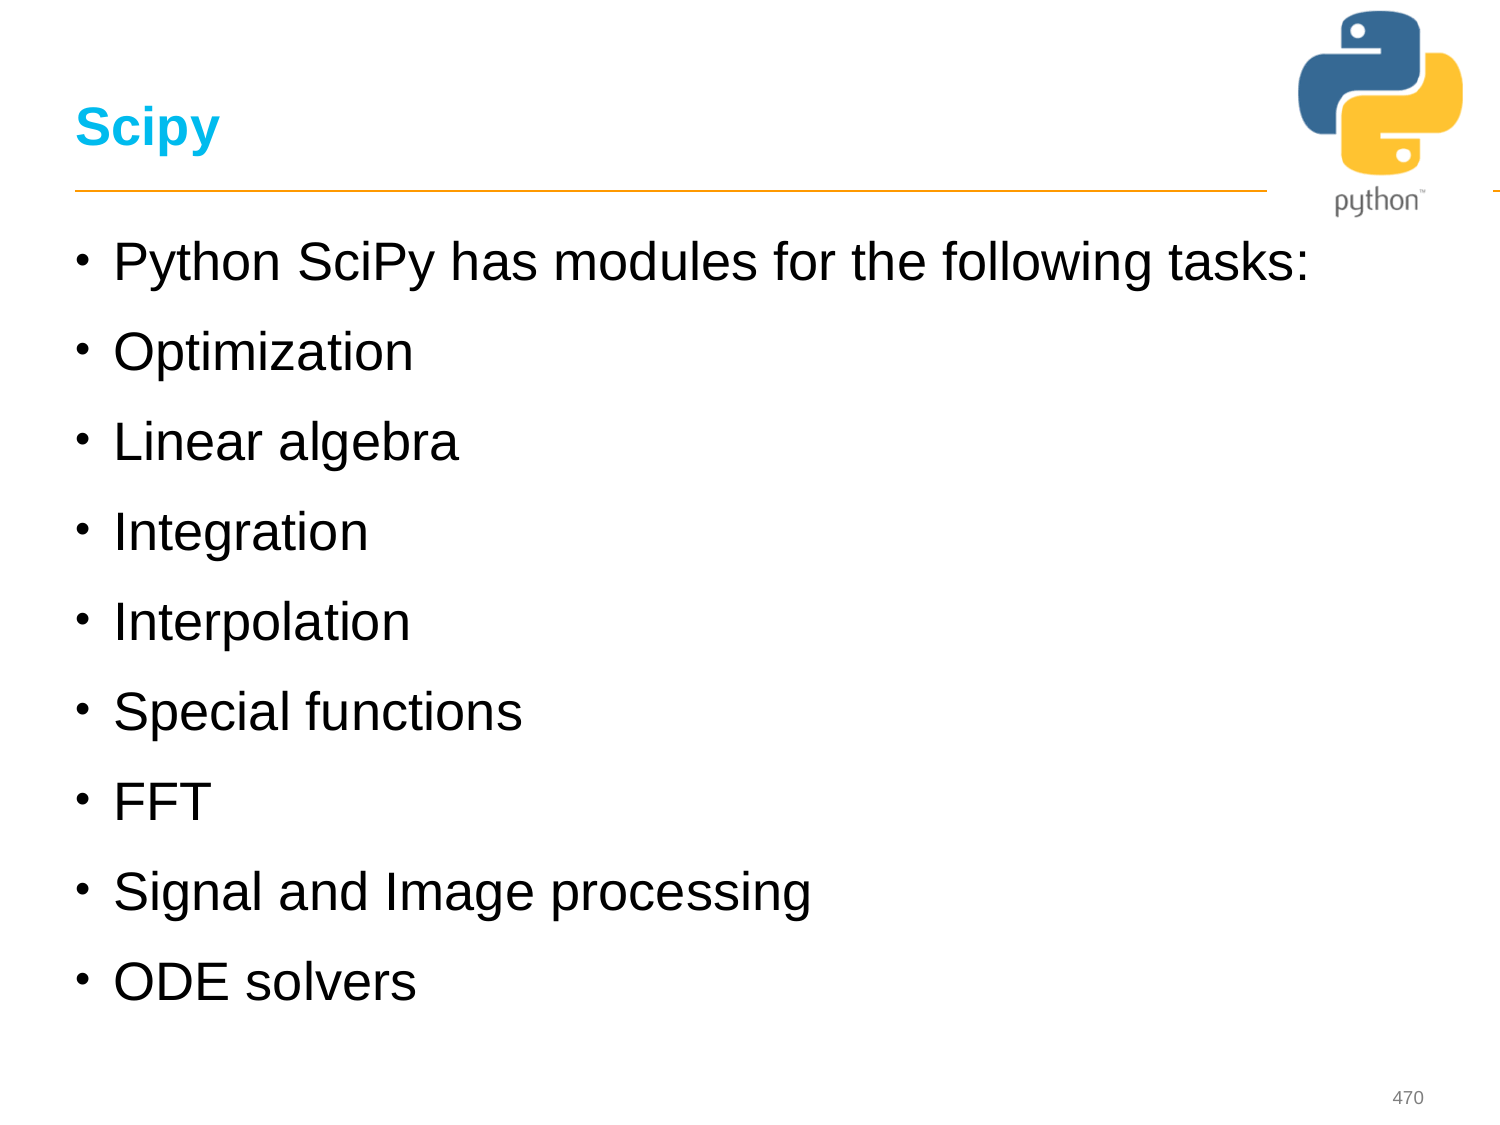

# Scipy
Python SciPy has modules for the following tasks:
Optimization
Linear algebra
Integration
Interpolation
Special functions
FFT
Signal and Image processing
ODE solvers